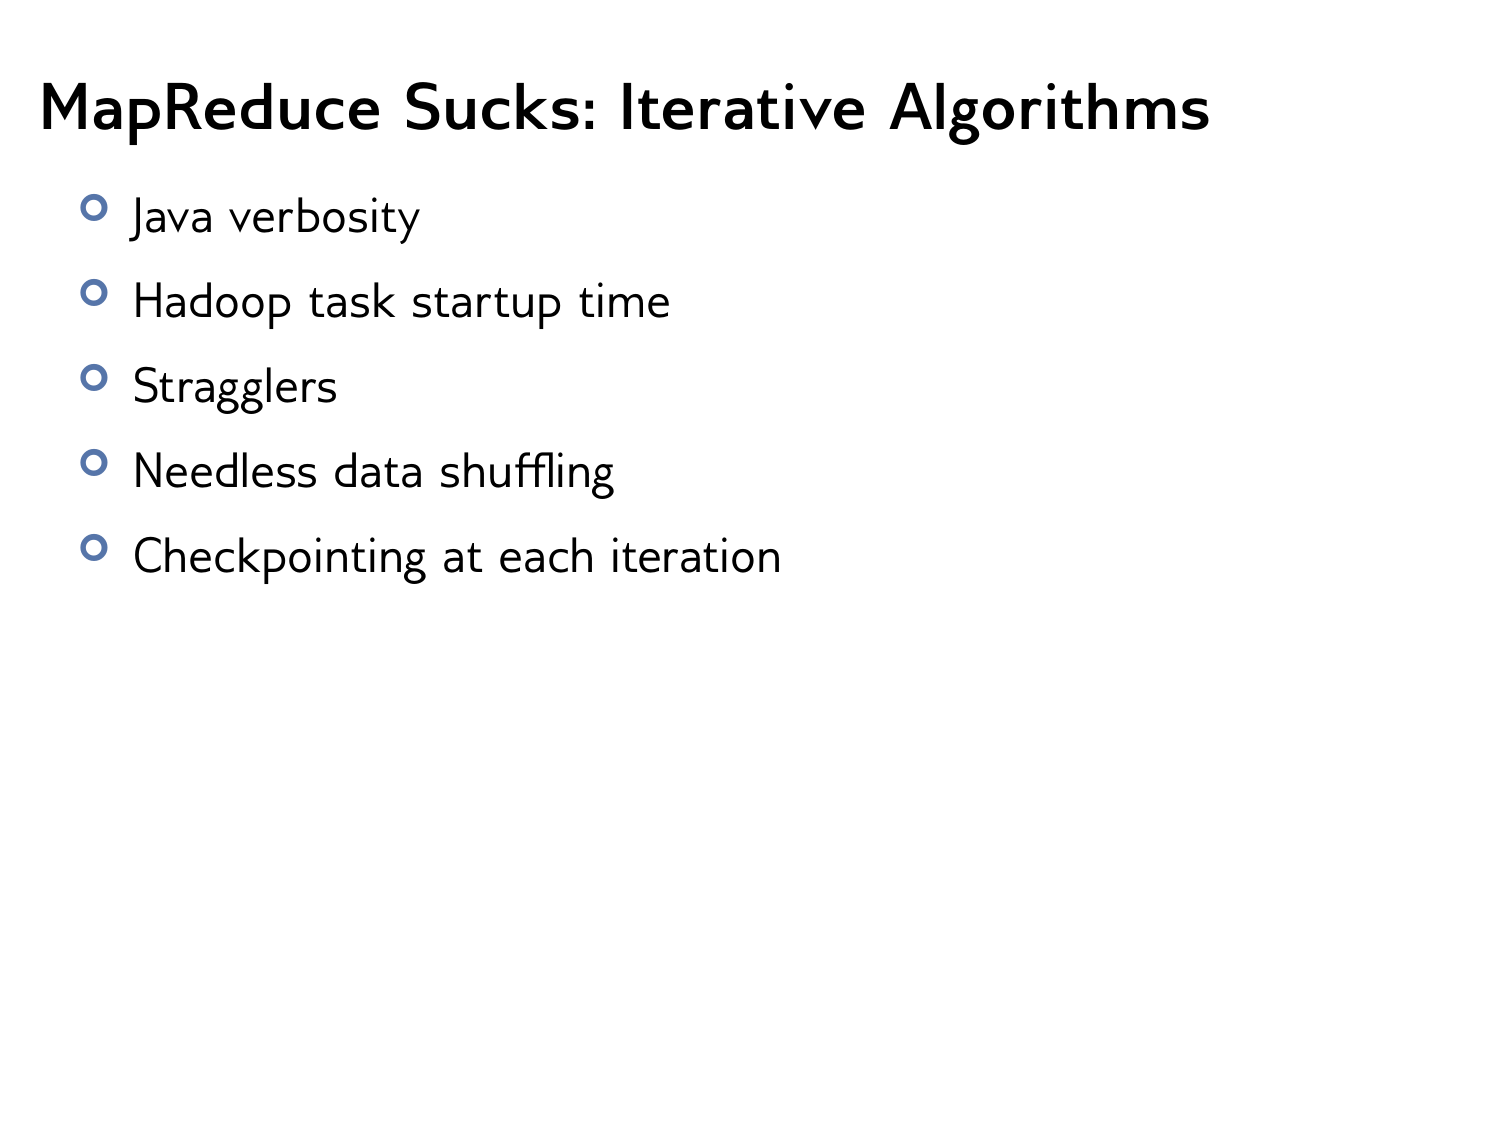

# MapReduce Sucks: Iterative Algorithms
Java verbosity
Hadoop task startup time
Stragglers
Needless data shuffling
Checkpointing at each iteration